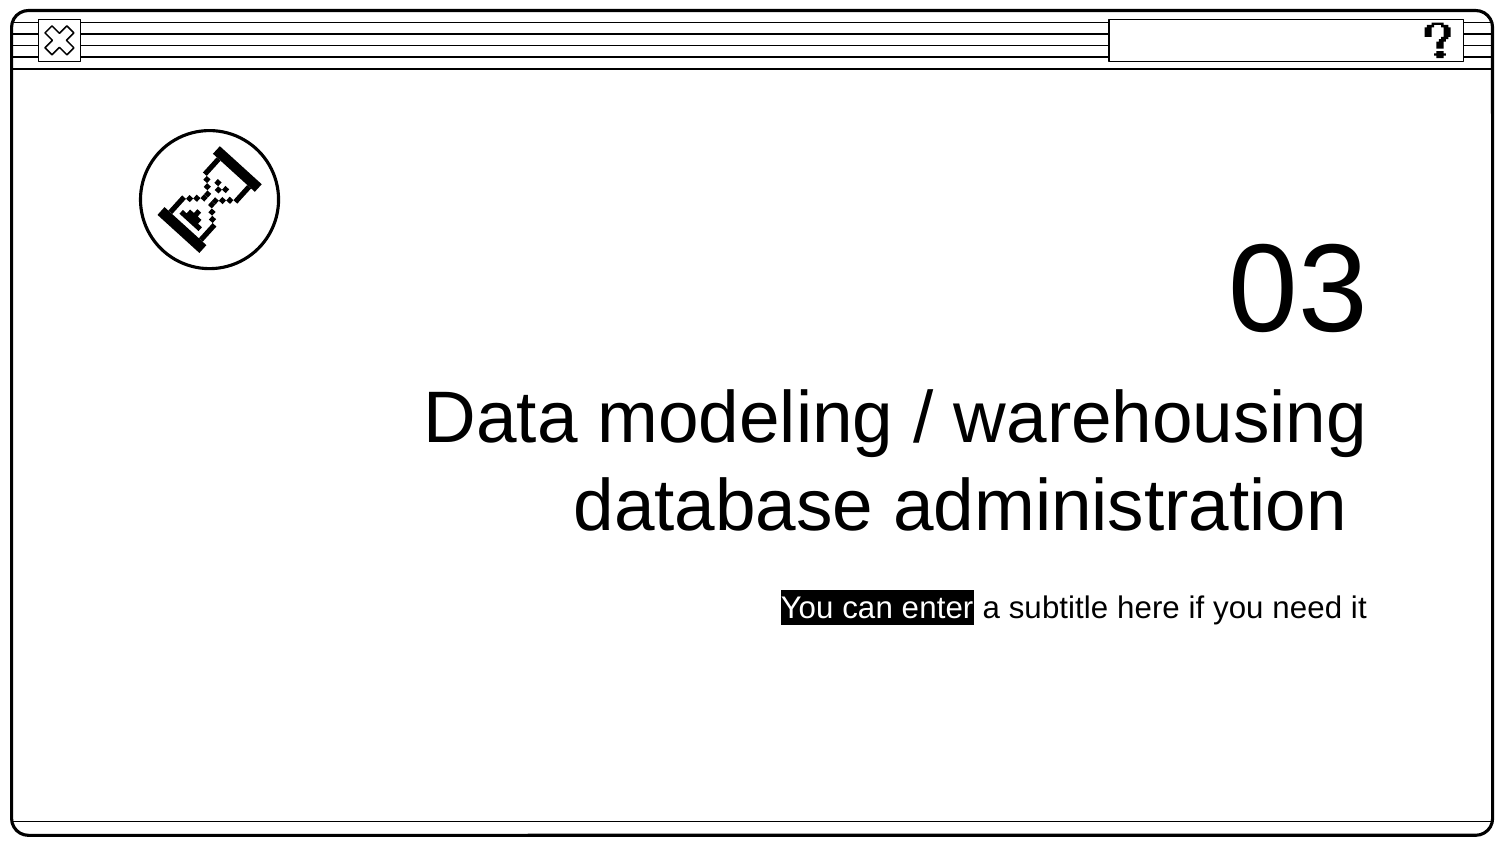

03
# Data modeling / warehousing database administration
You can enter a subtitle here if you need it